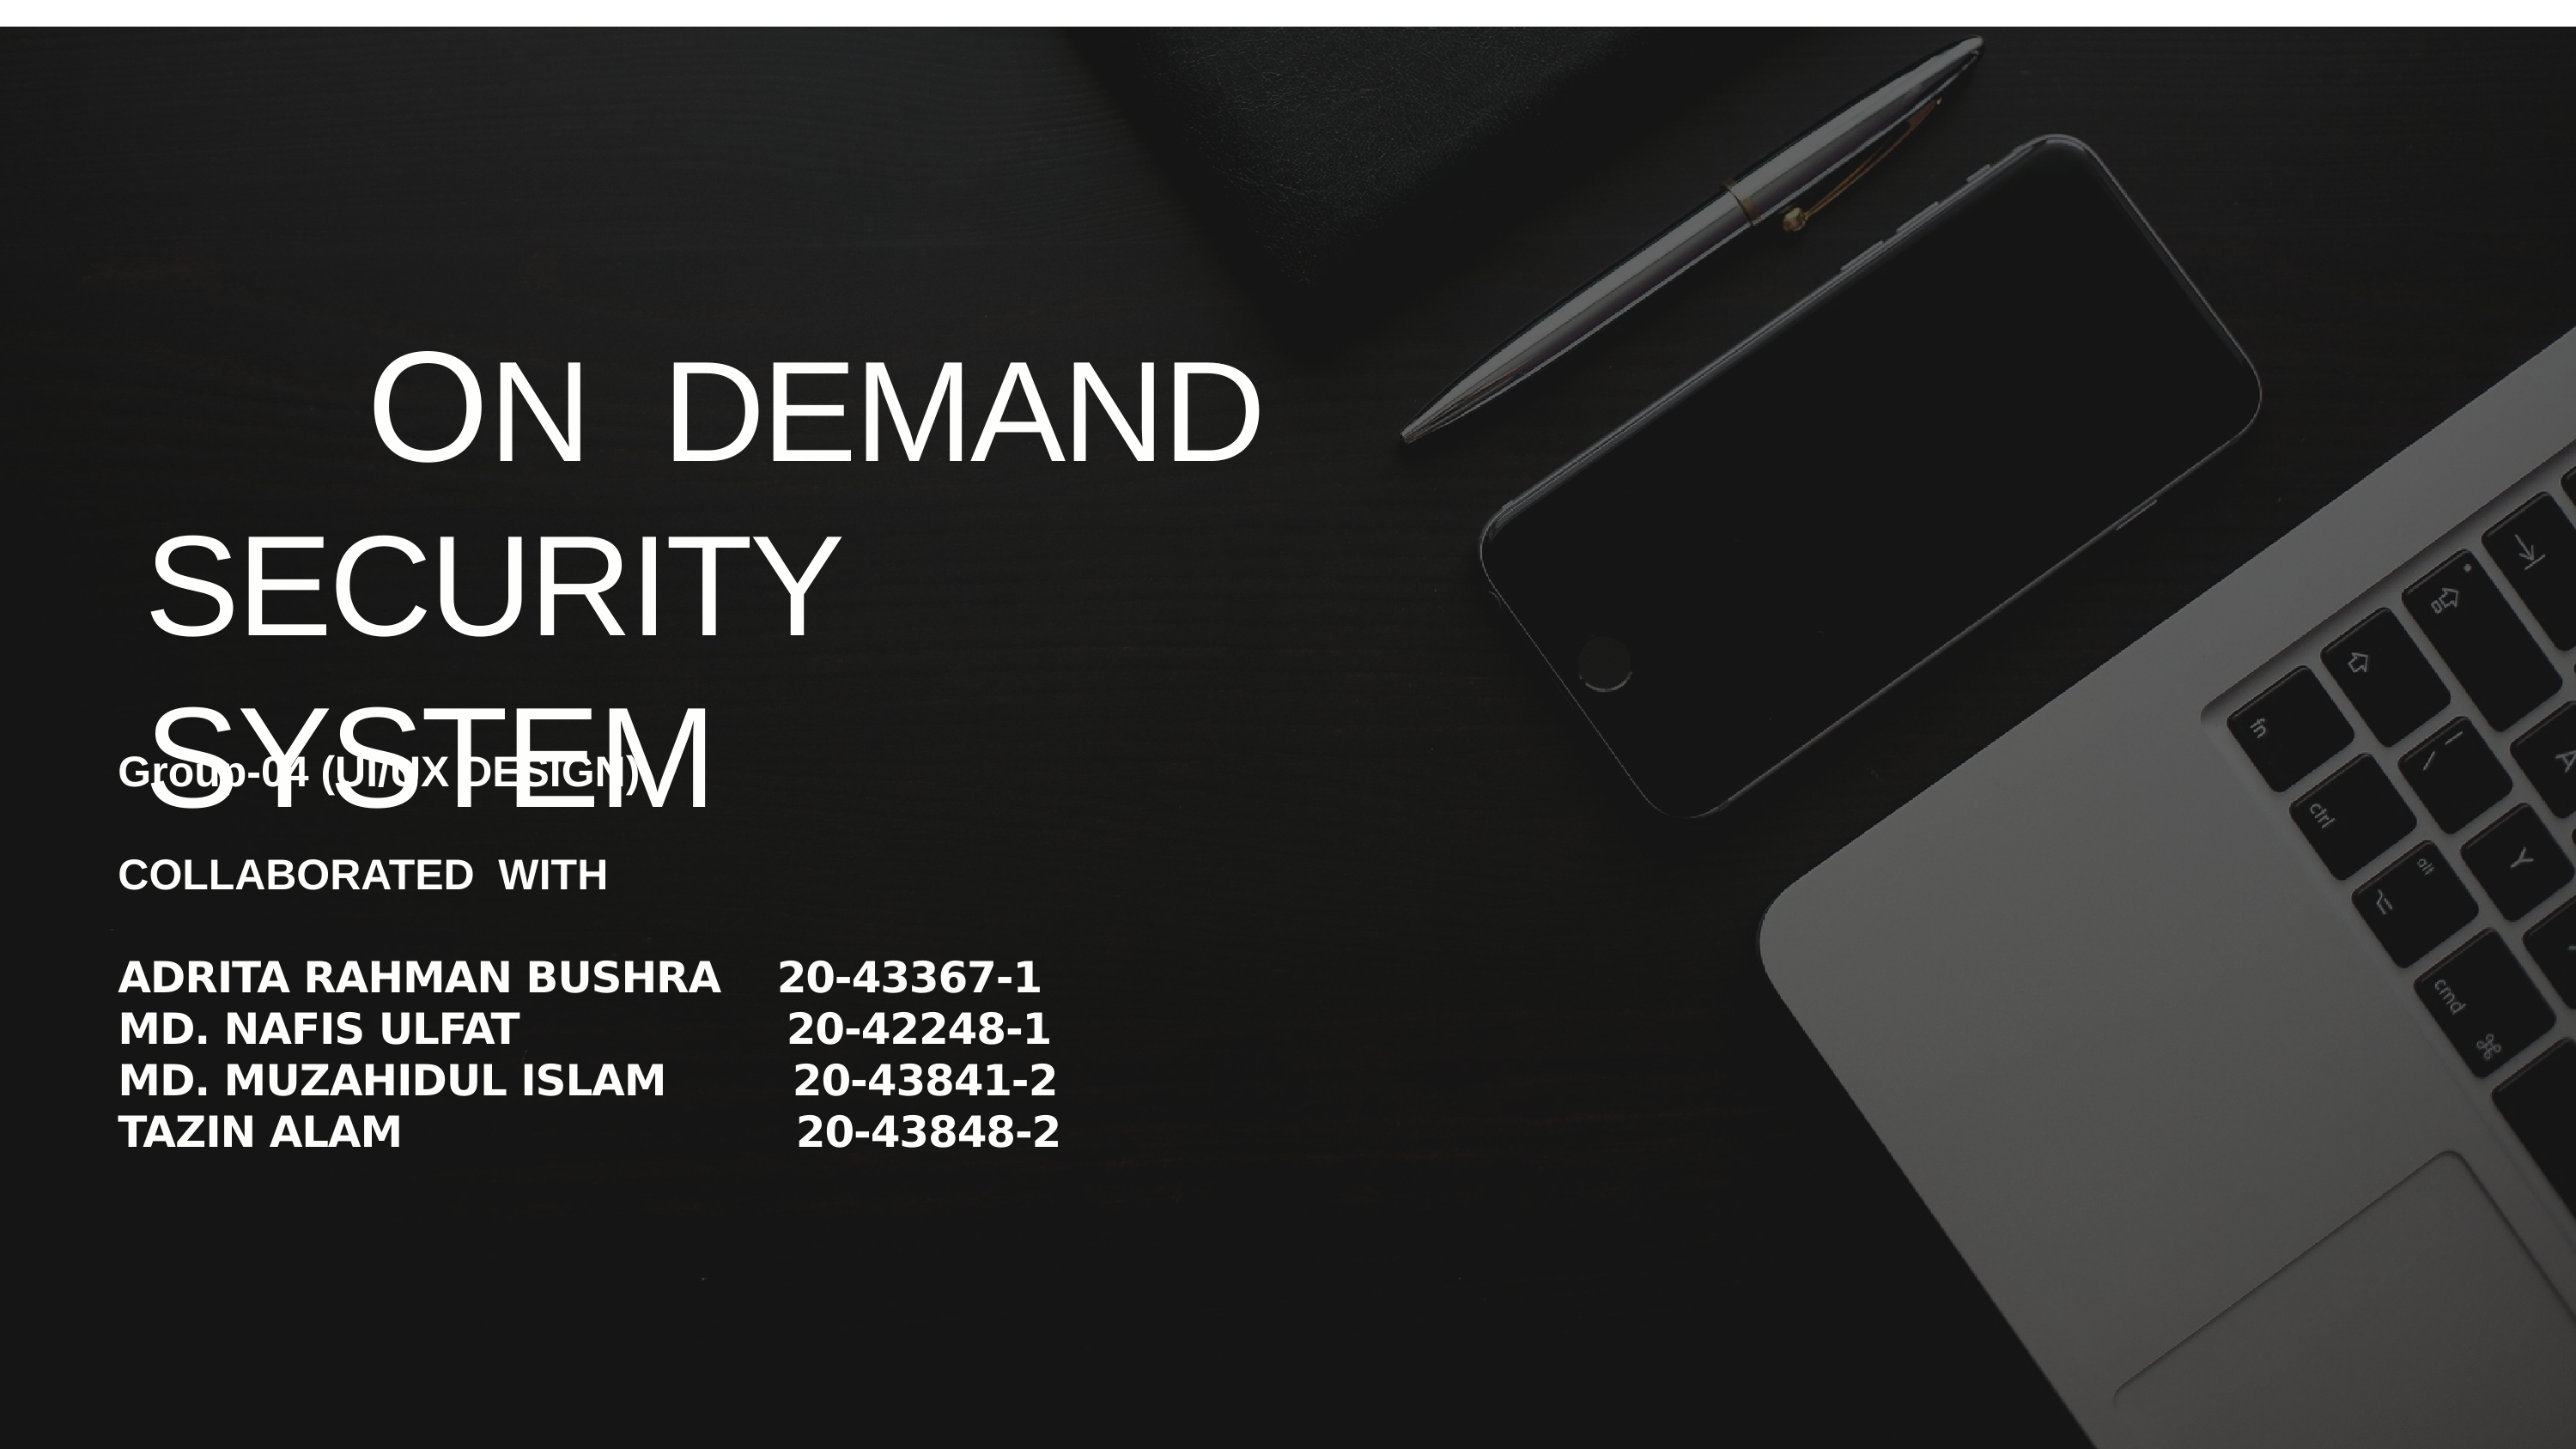

#
      ON  DEMAND    SECURITY SYSTEM

Group-04 (UI/UX DESIGN)

COLLABORATED  WITH

ADRITA RAHMAN BUSHRA    20-43367-1
MD. NAFIS ULFAT                   20-42248-1
MD. MUZAHIDUL ISLAM         20-43841-2
TAZIN ALAM                            20-43848-2